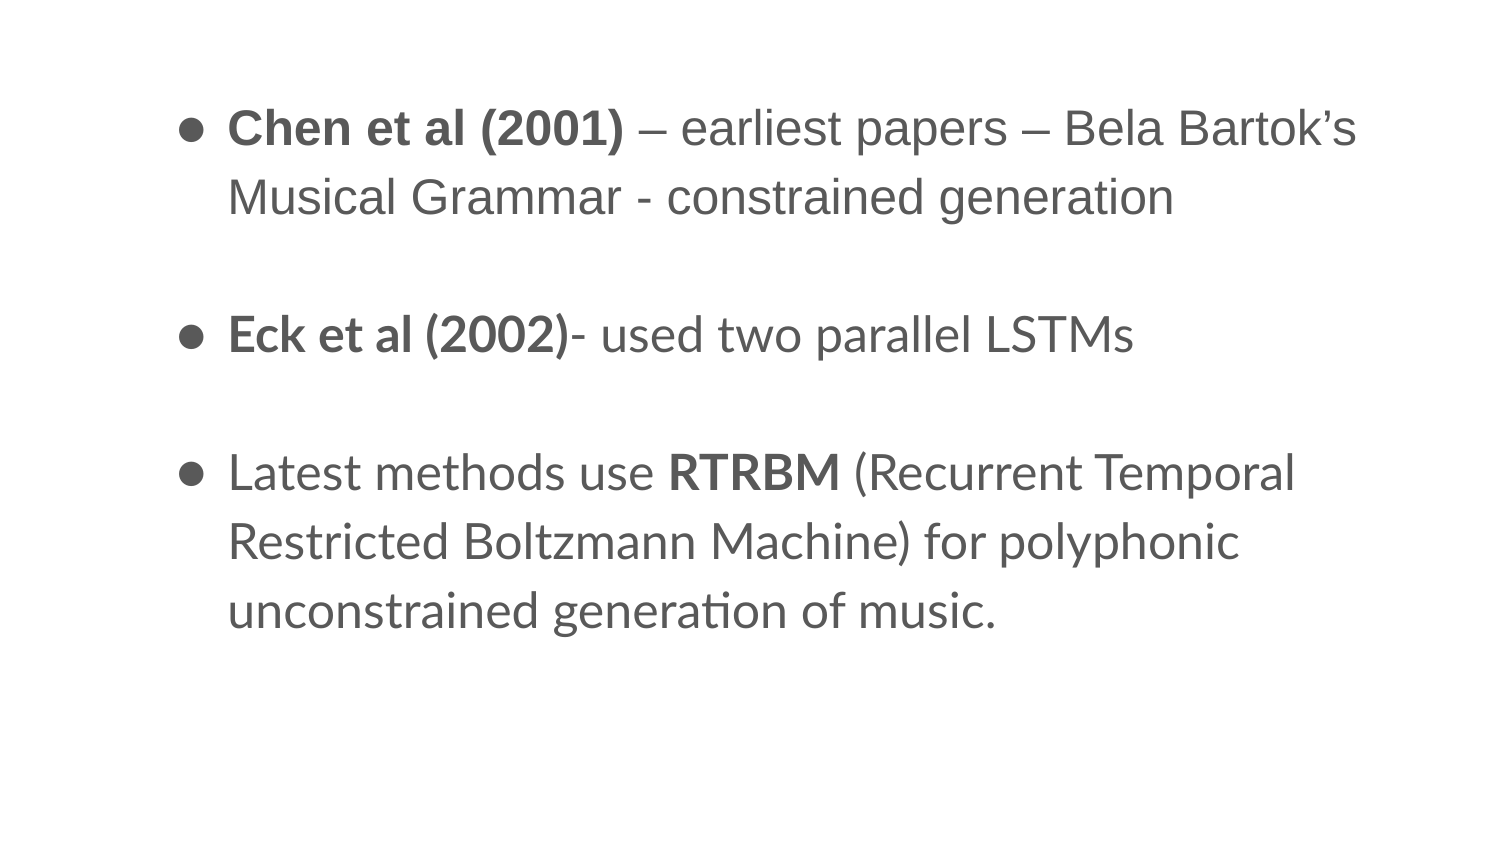

Chen et al (2001) – earliest papers – Bela Bartok’s Musical Grammar - constrained generation

Eck et al (2002)- used two parallel LSTMs

Latest methods use RTRBM (Recurrent Temporal Restricted Boltzmann Machine) for polyphonic unconstrained generation of music.